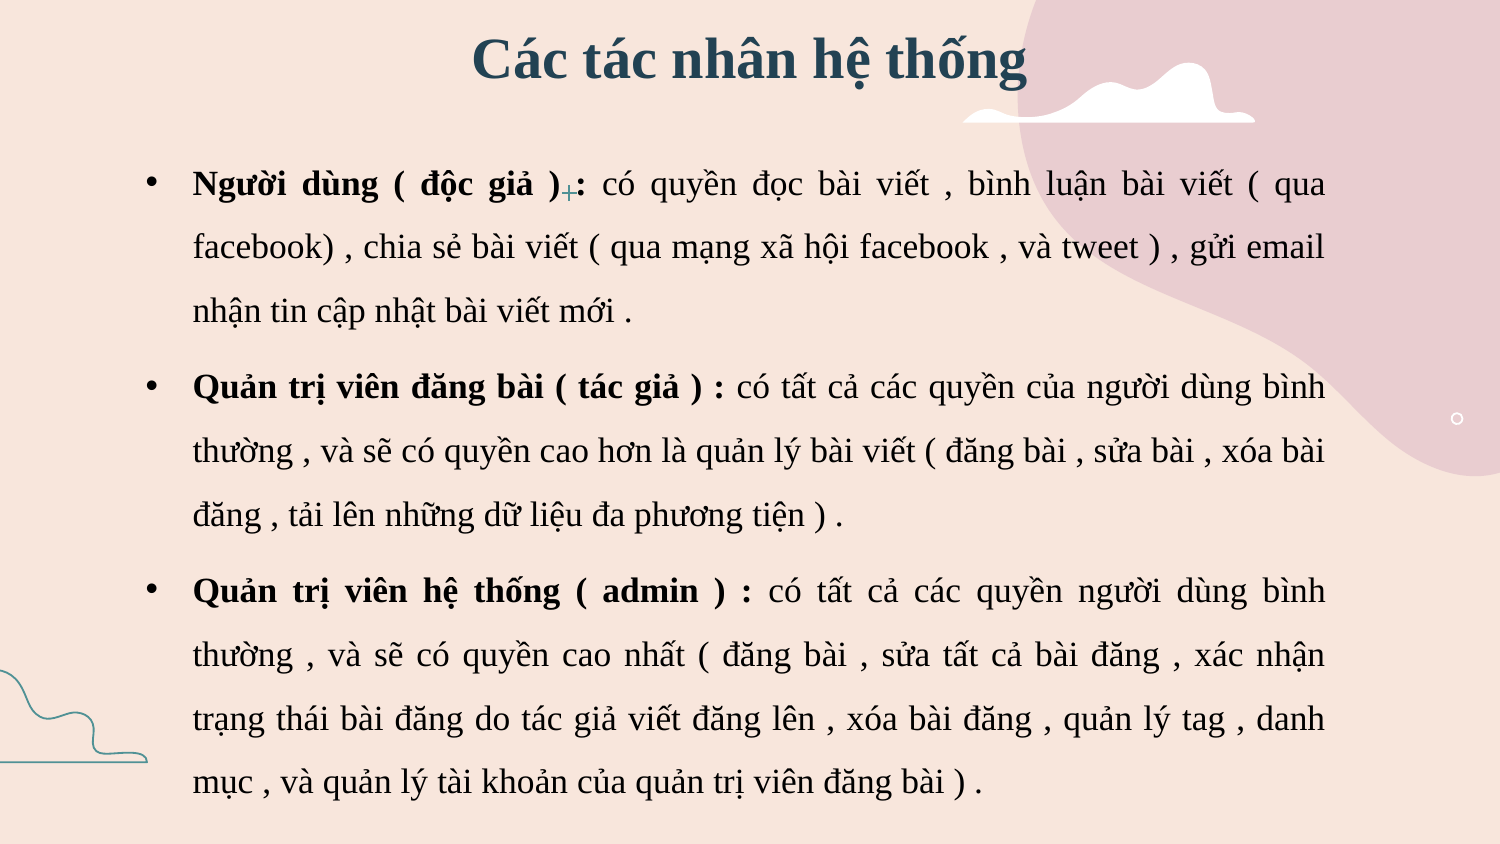

# Các tác nhân hệ thống
Người dùng ( độc giả ) : có quyền đọc bài viết , bình luận bài viết ( qua facebook) , chia sẻ bài viết ( qua mạng xã hội facebook , và tweet ) , gửi email nhận tin cập nhật bài viết mới .
Quản trị viên đăng bài ( tác giả ) : có tất cả các quyền của người dùng bình thường , và sẽ có quyền cao hơn là quản lý bài viết ( đăng bài , sửa bài , xóa bài đăng , tải lên những dữ liệu đa phương tiện ) .
Quản trị viên hệ thống ( admin ) : có tất cả các quyền người dùng bình thường , và sẽ có quyền cao nhất ( đăng bài , sửa tất cả bài đăng , xác nhận trạng thái bài đăng do tác giả viết đăng lên , xóa bài đăng , quản lý tag , danh mục , và quản lý tài khoản của quản trị viên đăng bài ) .